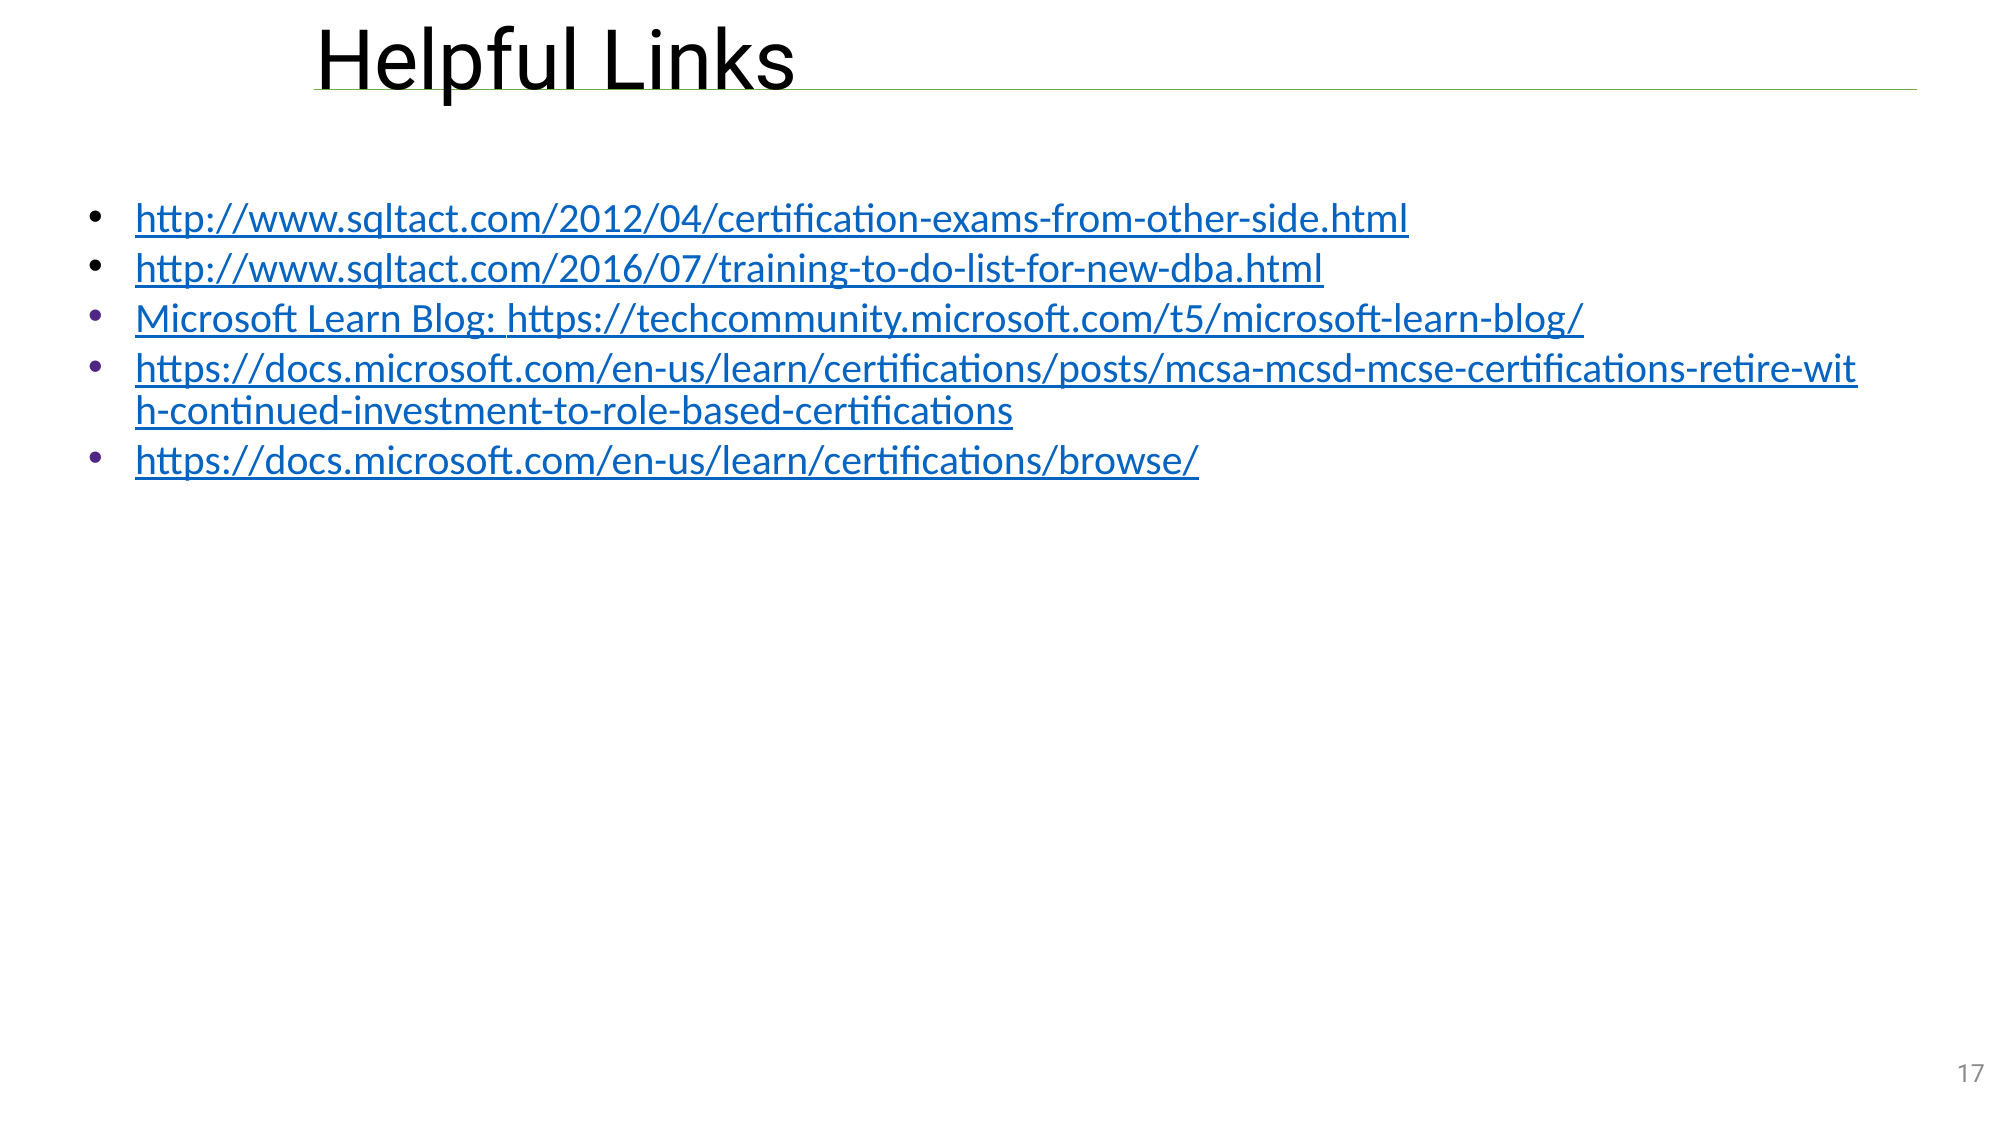

# Helpful Links
http://www.sqltact.com/2012/04/certification-exams-from-other-side.html
http://www.sqltact.com/2016/07/training-to-do-list-for-new-dba.html
Microsoft Learn Blog: https://techcommunity.microsoft.com/t5/microsoft-learn-blog/
https://docs.microsoft.com/en-us/learn/certifications/posts/mcsa-mcsd-mcse-certifications-retire-with-continued-investment-to-role-based-certifications
https://docs.microsoft.com/en-us/learn/certifications/browse/

17